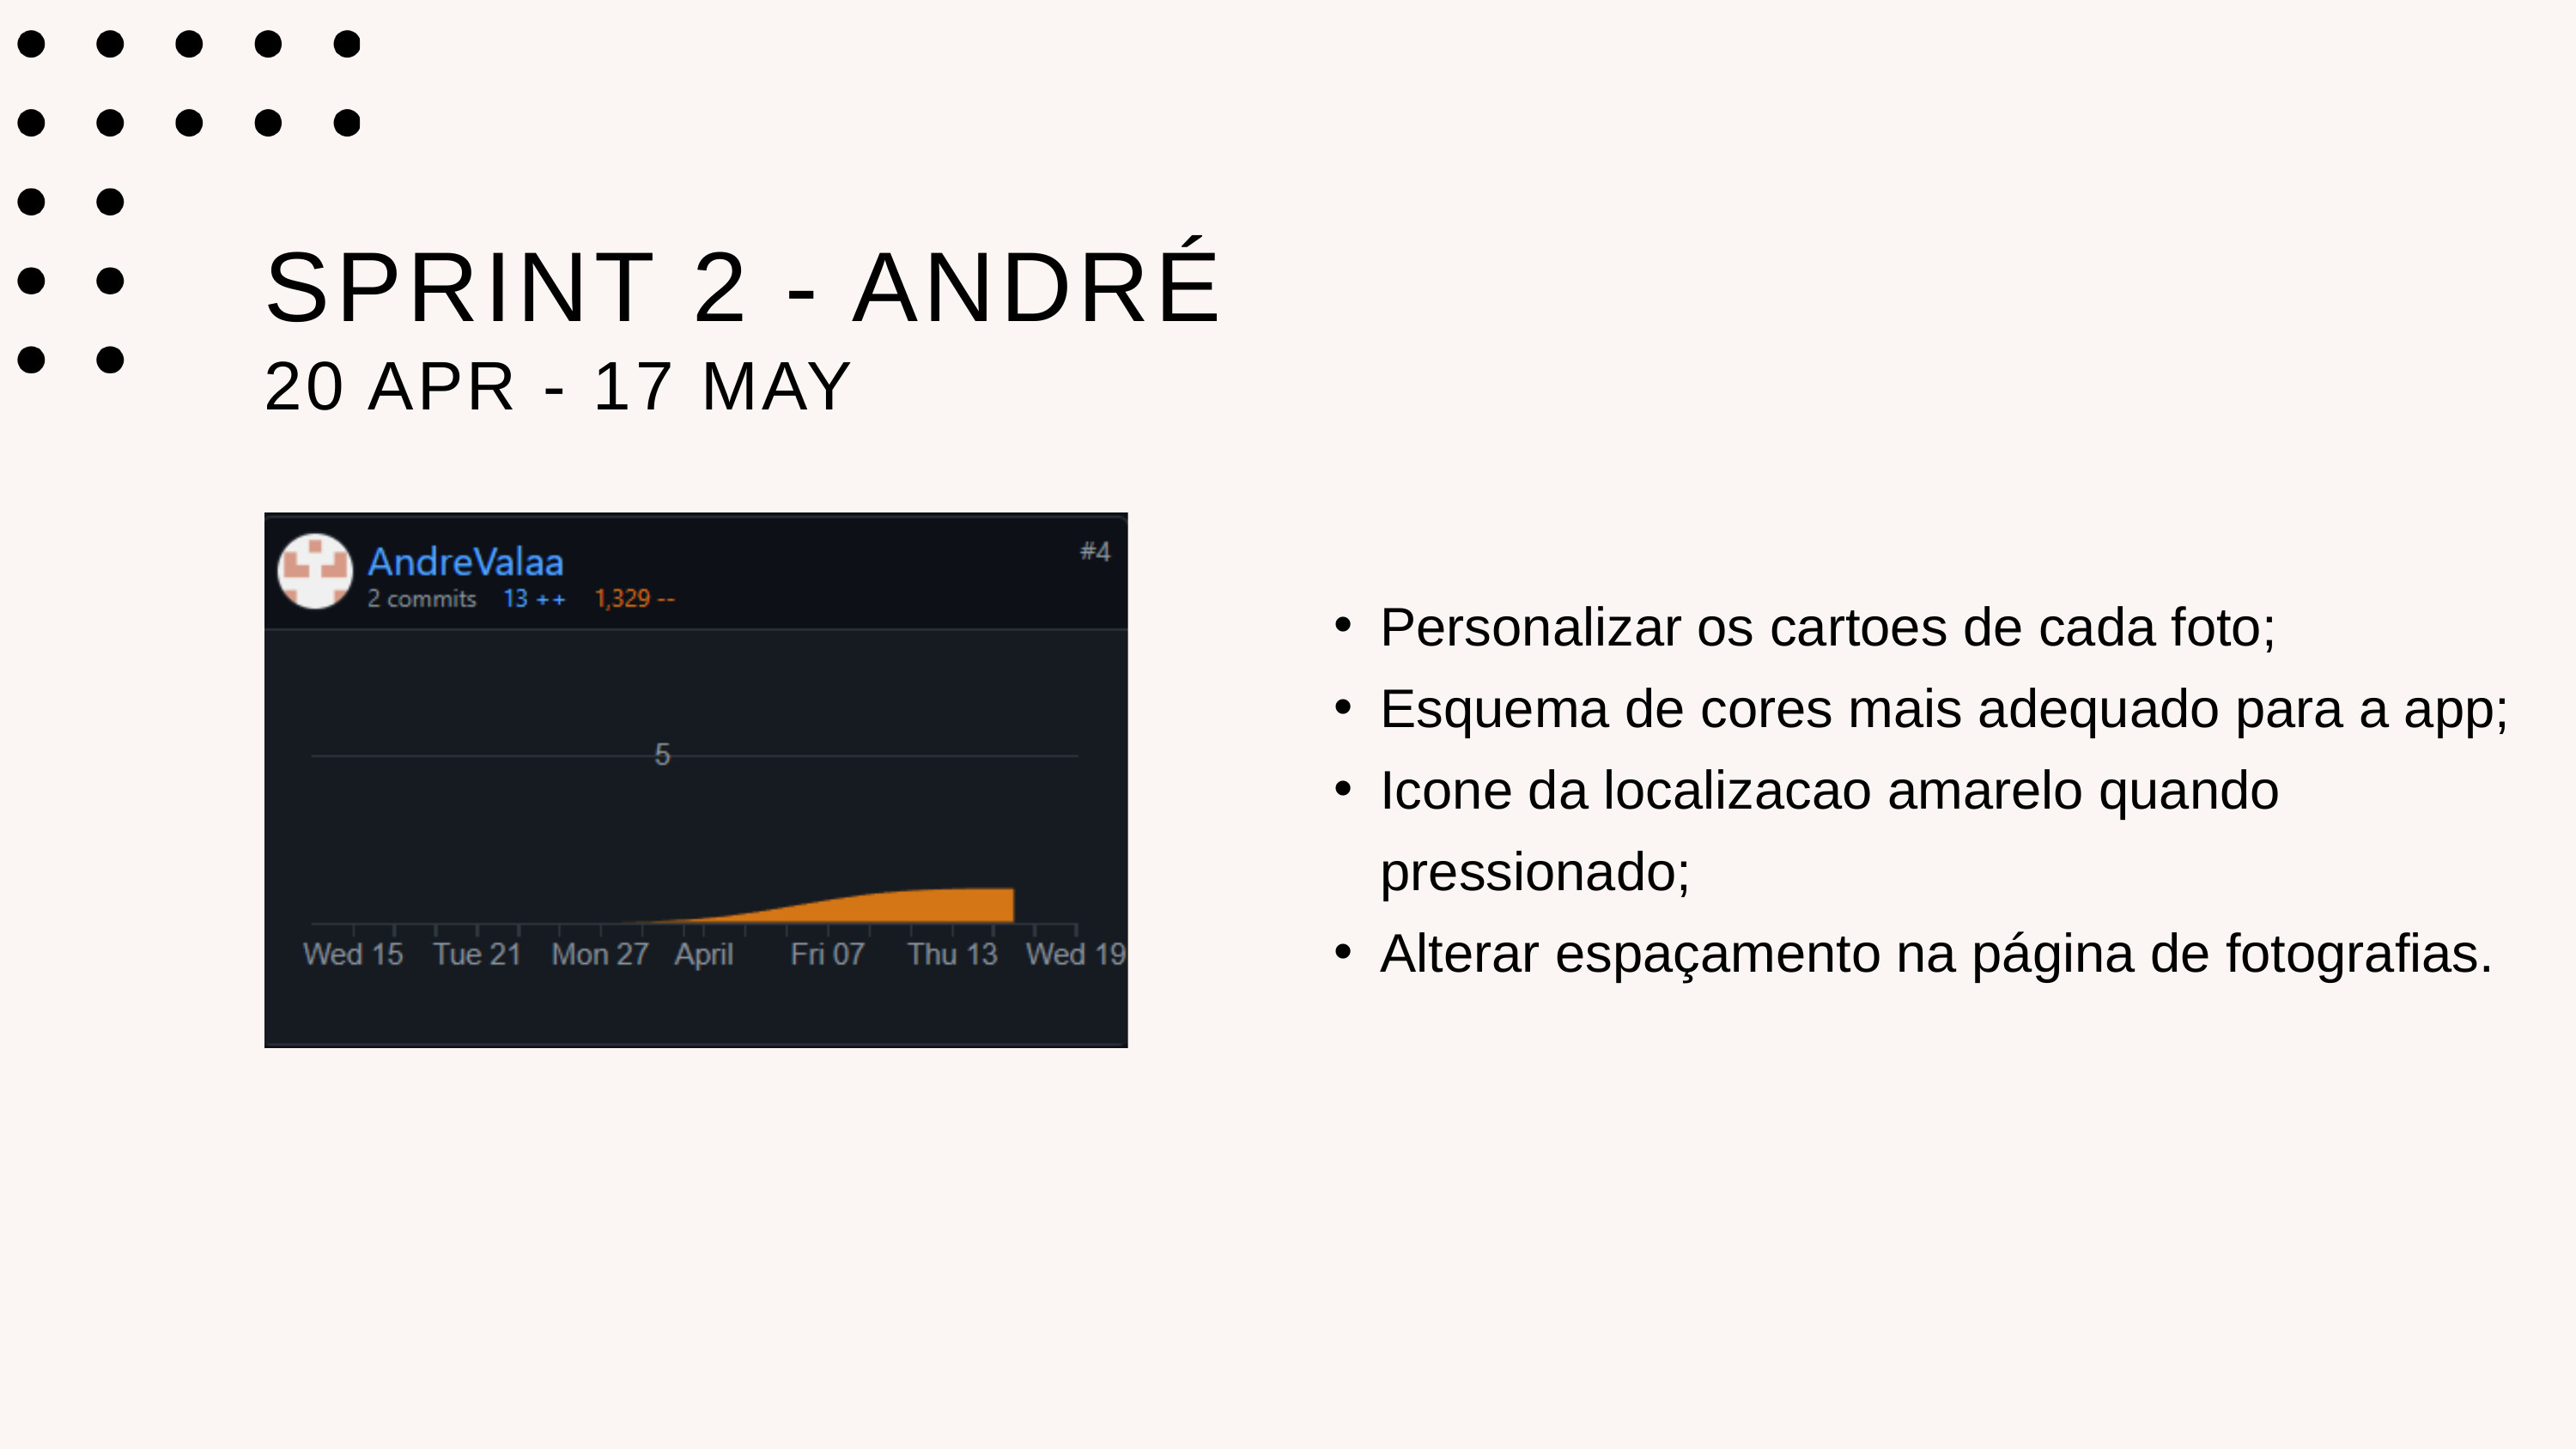

SPRINT 2 - ANDRÉ
20 APR - 17 MAY

Personalizar os cartoes de cada foto;
Esquema de cores mais adequado para a app;
Icone da localizacao amarelo quando pressionado;
Alterar espaçamento na página de fotografias.